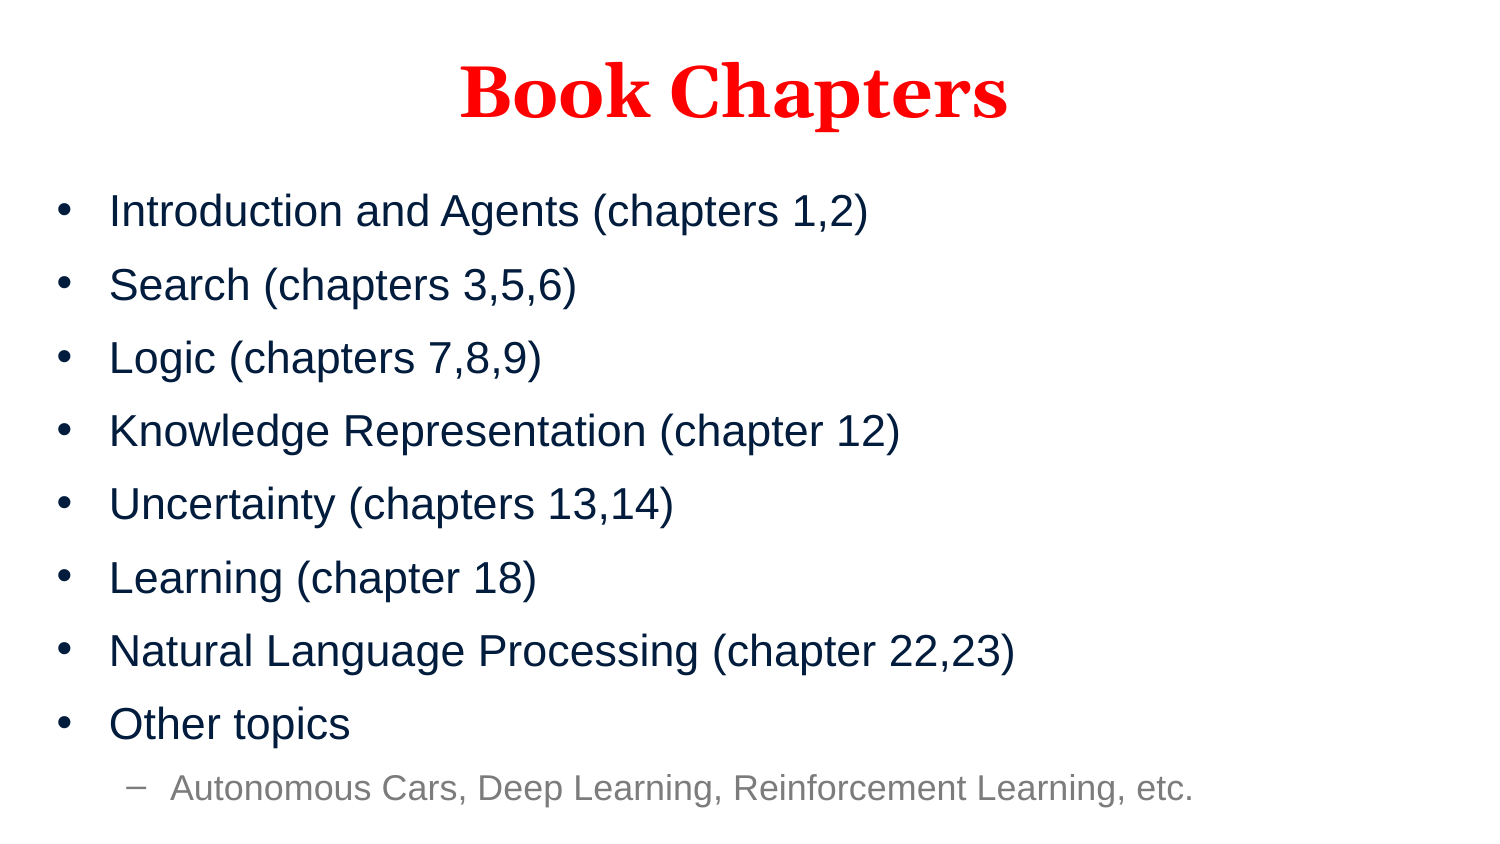

# Book Chapters
Introduction and Agents (chapters 1,2)
Search (chapters 3,5,6)
Logic (chapters 7,8,9)
Knowledge Representation (chapter 12)
Uncertainty (chapters 13,14)
Learning (chapter 18)
Natural Language Processing (chapter 22,23)
Other topics
Autonomous Cars, Deep Learning, Reinforcement Learning, etc.